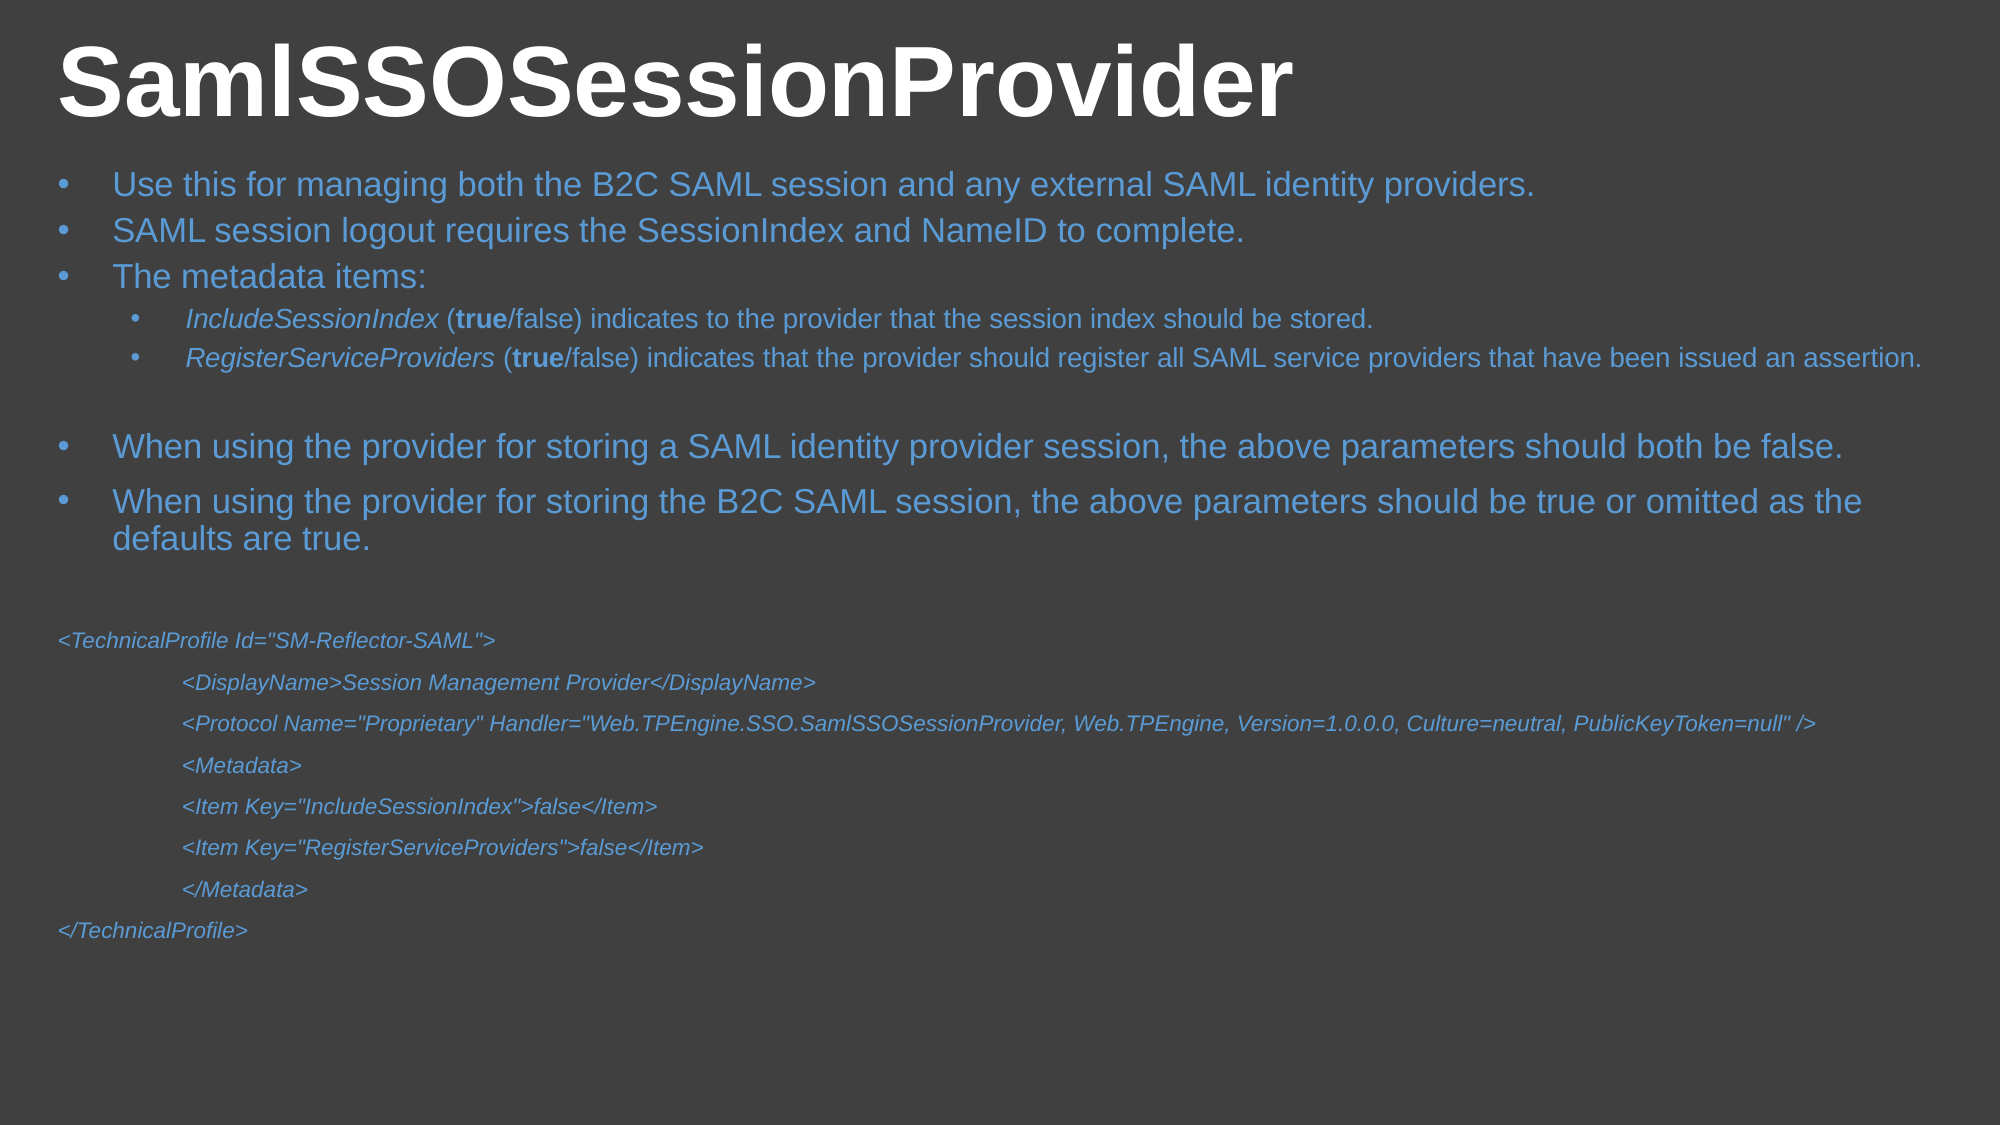

SamlSSOSessionProvider
Use this for managing both the B2C SAML session and any external SAML identity providers.
SAML session logout requires the SessionIndex and NameID to complete.
The metadata items:
IncludeSessionIndex (true/false) indicates to the provider that the session index should be stored.
RegisterServiceProviders (true/false) indicates that the provider should register all SAML service providers that have been issued an assertion.

When using the provider for storing a SAML identity provider session, the above parameters should both be false.
When using the provider for storing the B2C SAML session, the above parameters should be true or omitted as the defaults are true.

<TechnicalProfile Id="SM-Reflector-SAML">
	<DisplayName>Session Management Provider</DisplayName>
	<Protocol Name="Proprietary" Handler="Web.TPEngine.SSO.SamlSSOSessionProvider, Web.TPEngine, Version=1.0.0.0, Culture=neutral, PublicKeyToken=null" />
	<Metadata>
		<Item Key="IncludeSessionIndex">false</Item>
		<Item Key="RegisterServiceProviders">false</Item>
	</Metadata>
</TechnicalProfile>